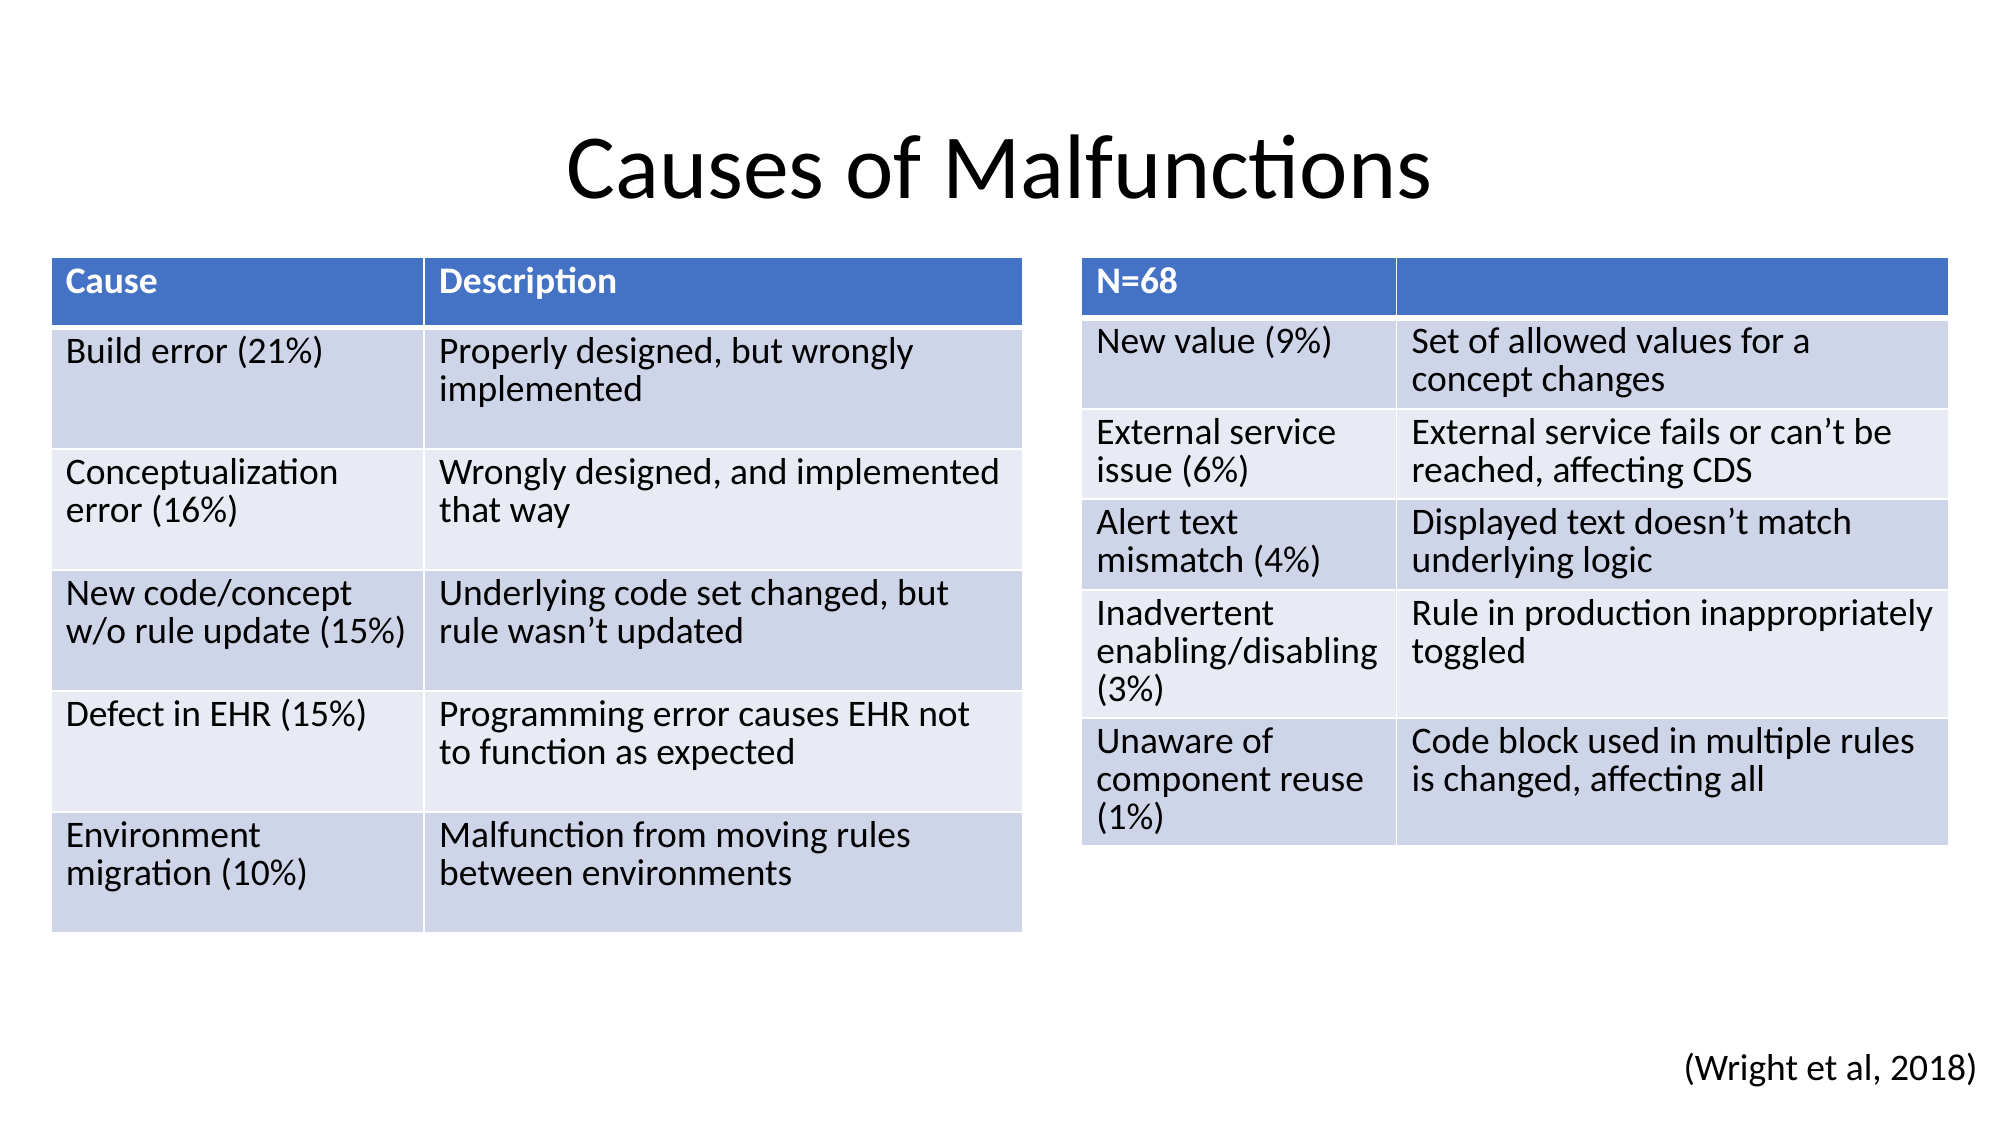

# Causes of Malfunctions
| Cause | Description |
| --- | --- |
| Build error (21%) | Properly designed, but wrongly implemented |
| Conceptualization error (16%) | Wrongly designed, and implemented that way |
| New code/concept w/o rule update (15%) | Underlying code set changed, but rule wasn’t updated |
| Defect in EHR (15%) | Programming error causes EHR not to function as expected |
| Environment migration (10%) | Malfunction from moving rules between environments |
| N=68 |  |
| --- | --- |
| New value (9%) | Set of allowed values for a concept changes |
| External service issue (6%) | External service fails or can’t be reached, affecting CDS |
| Alert text mismatch (4%) | Displayed text doesn’t match underlying logic |
| Inadvertent enabling/disabling (3%) | Rule in production inappropriately toggled |
| Unaware of component reuse (1%) | Code block used in multiple rules is changed, affecting all |
(Wright et al, 2018)